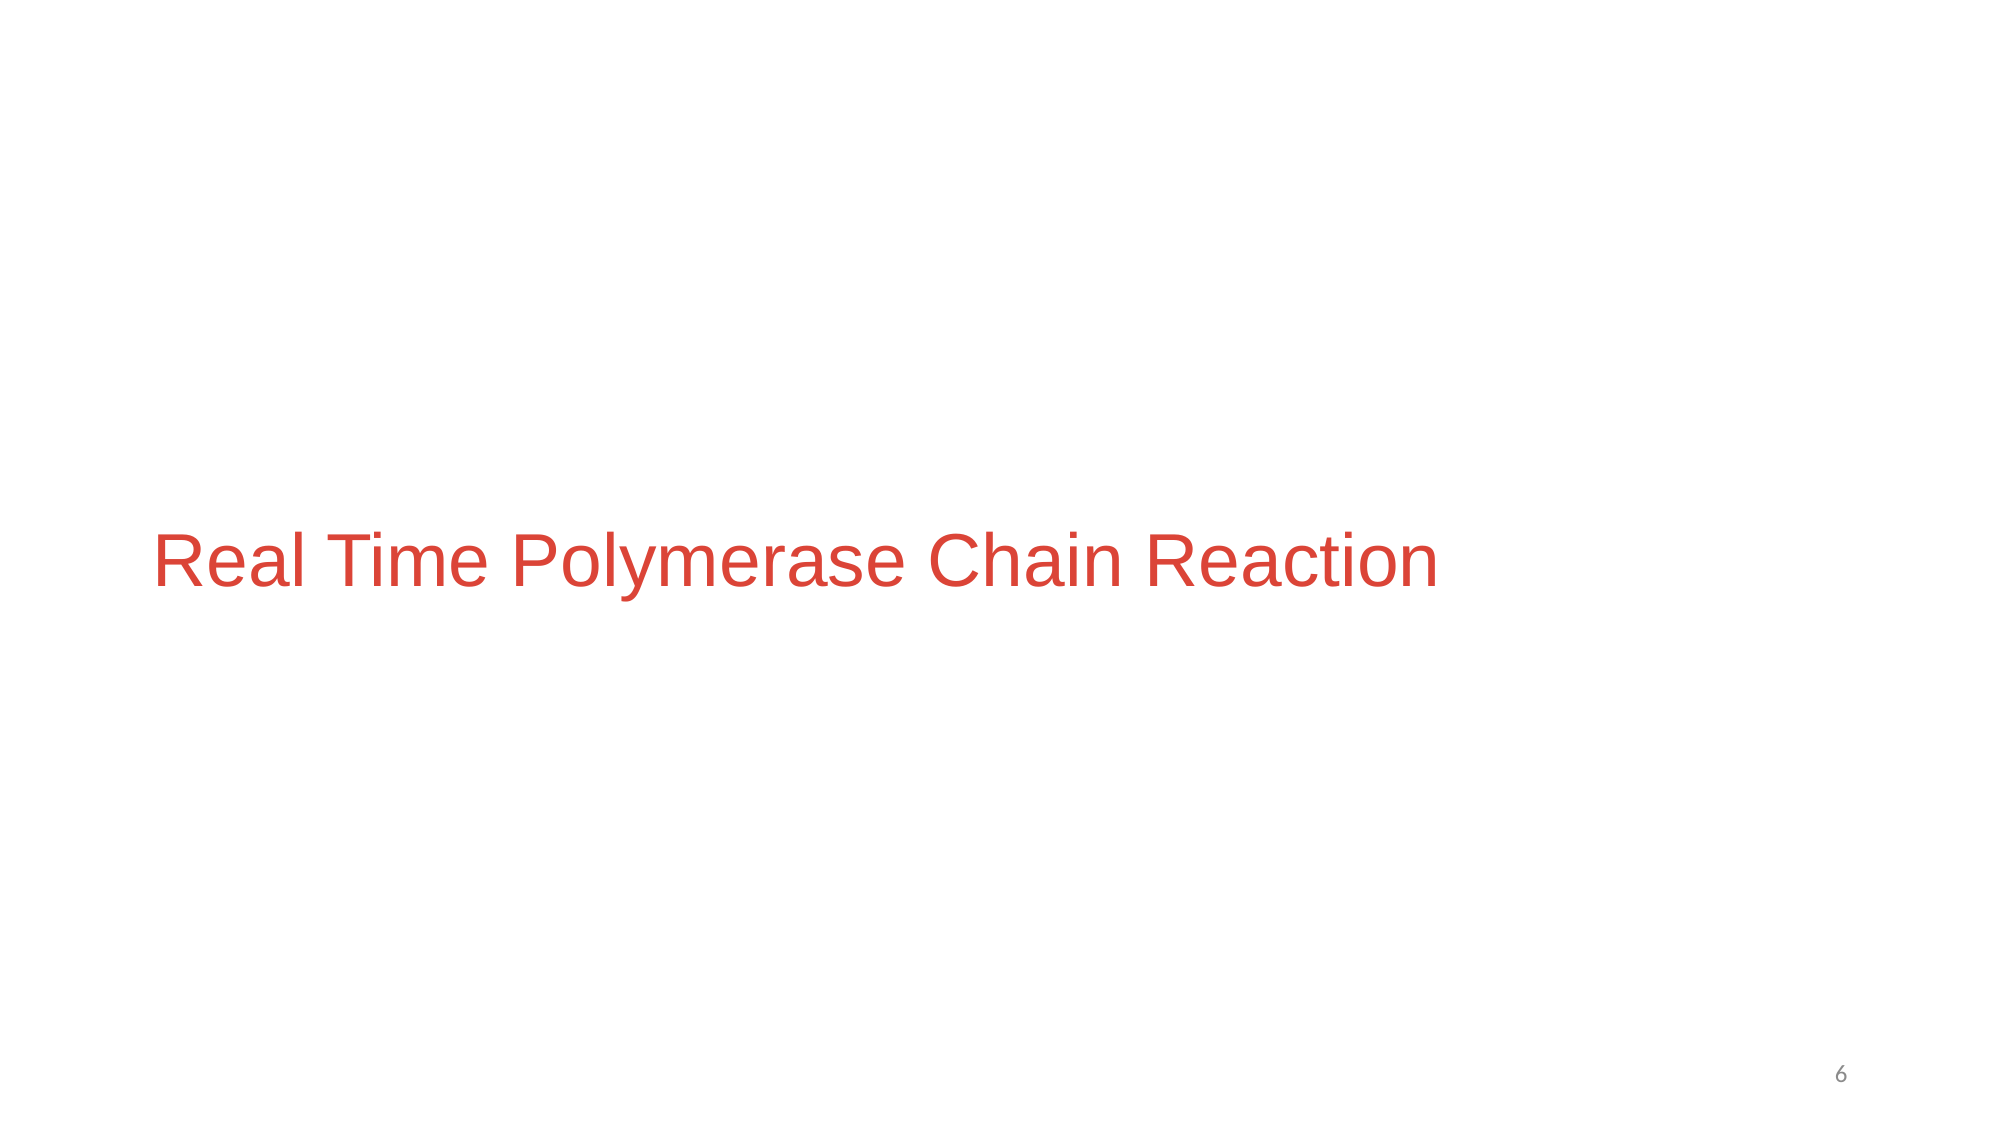

# Real Time Polymerase Chain Reaction
6